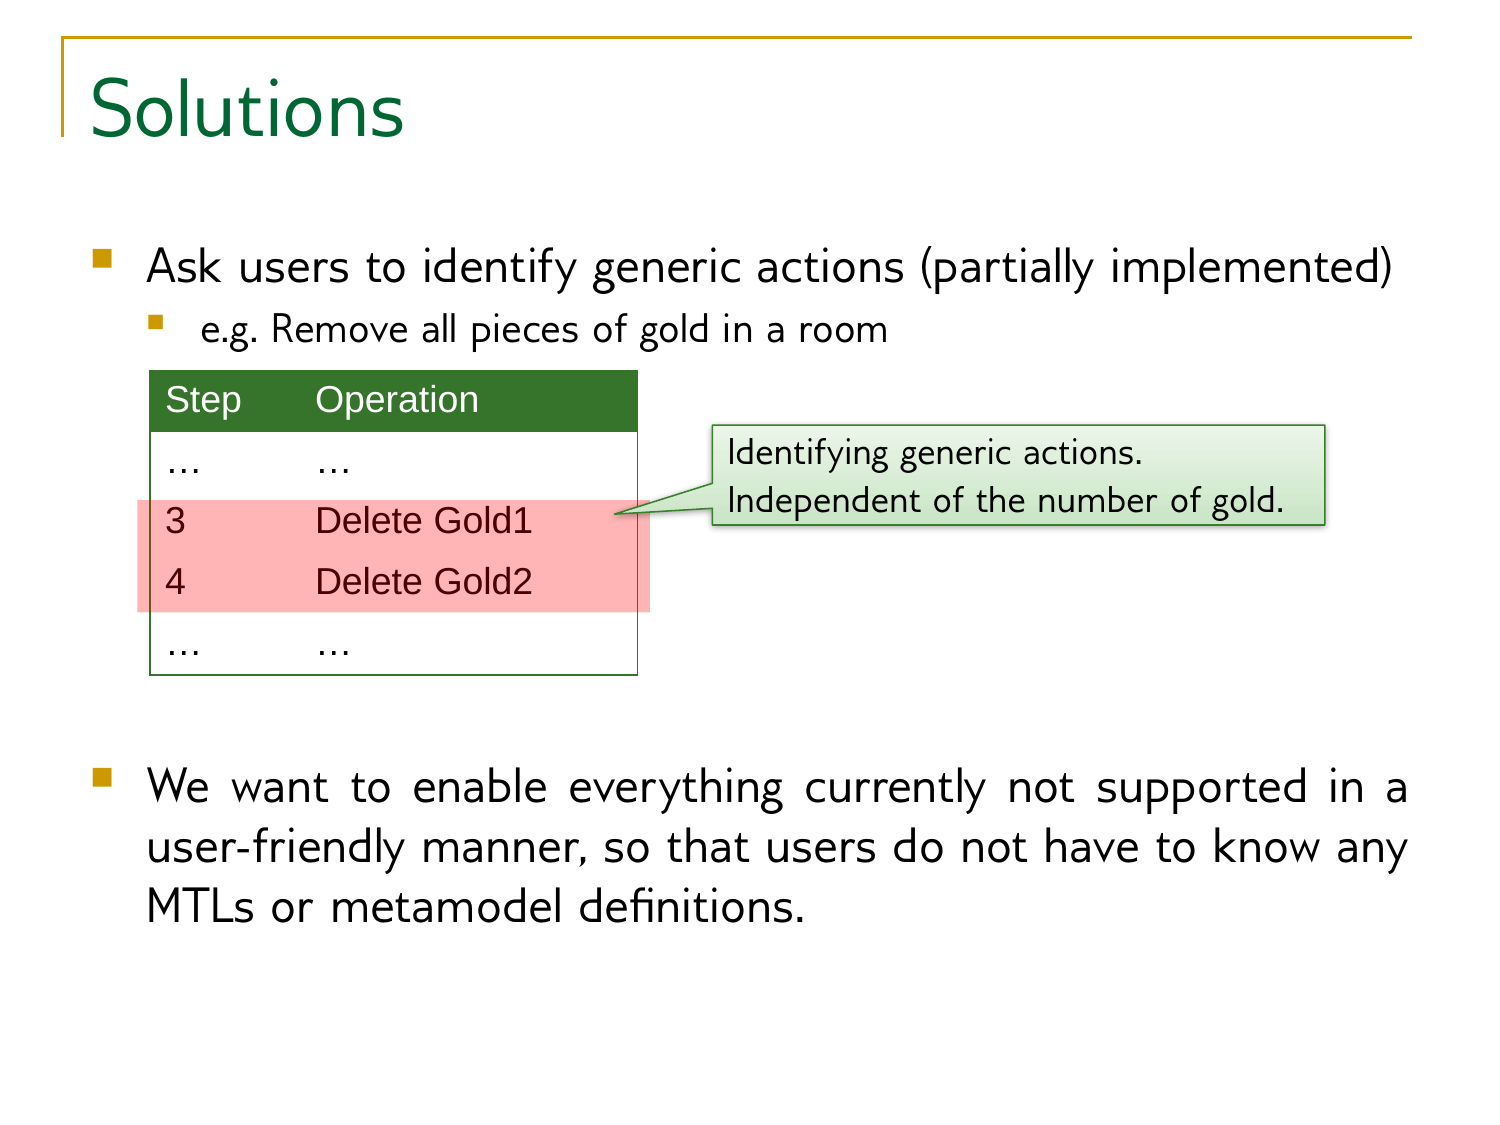

# Solutions
Ask users to identify generic actions (partially implemented)
e.g. Remove all pieces of gold in a room

We want to enable everything currently not supported in a user-friendly manner, so that users do not have to know any MTLs or metamodel definitions.
| Step | Operation |
| --- | --- |
| … | … |
| 3 | Delete Gold1 |
| 4 | Delete Gold2 |
| … | … |
Identifying generic actions.
Independent of the number of gold.